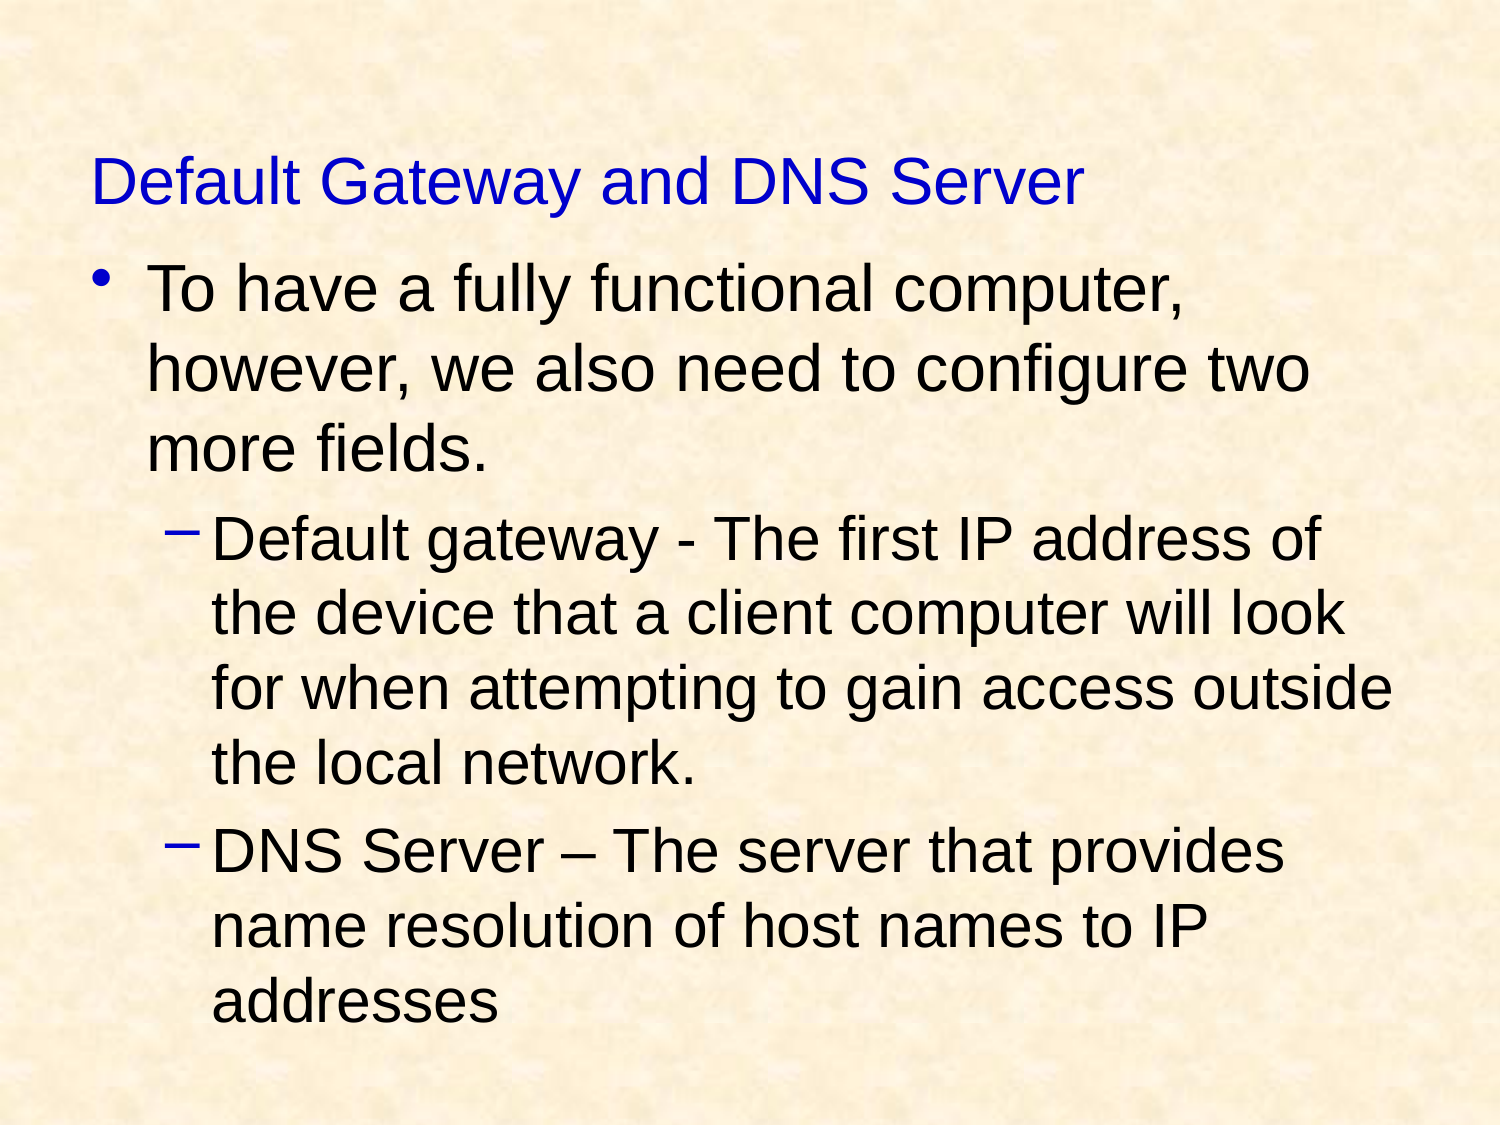

# Default Gateway and DNS Server
To have a fully functional computer, however, we also need to configure two more fields.
Default gateway - The first IP address of the device that a client computer will look for when attempting to gain access outside the local network.
DNS Server – The server that provides name resolution of host names to IP addresses

36